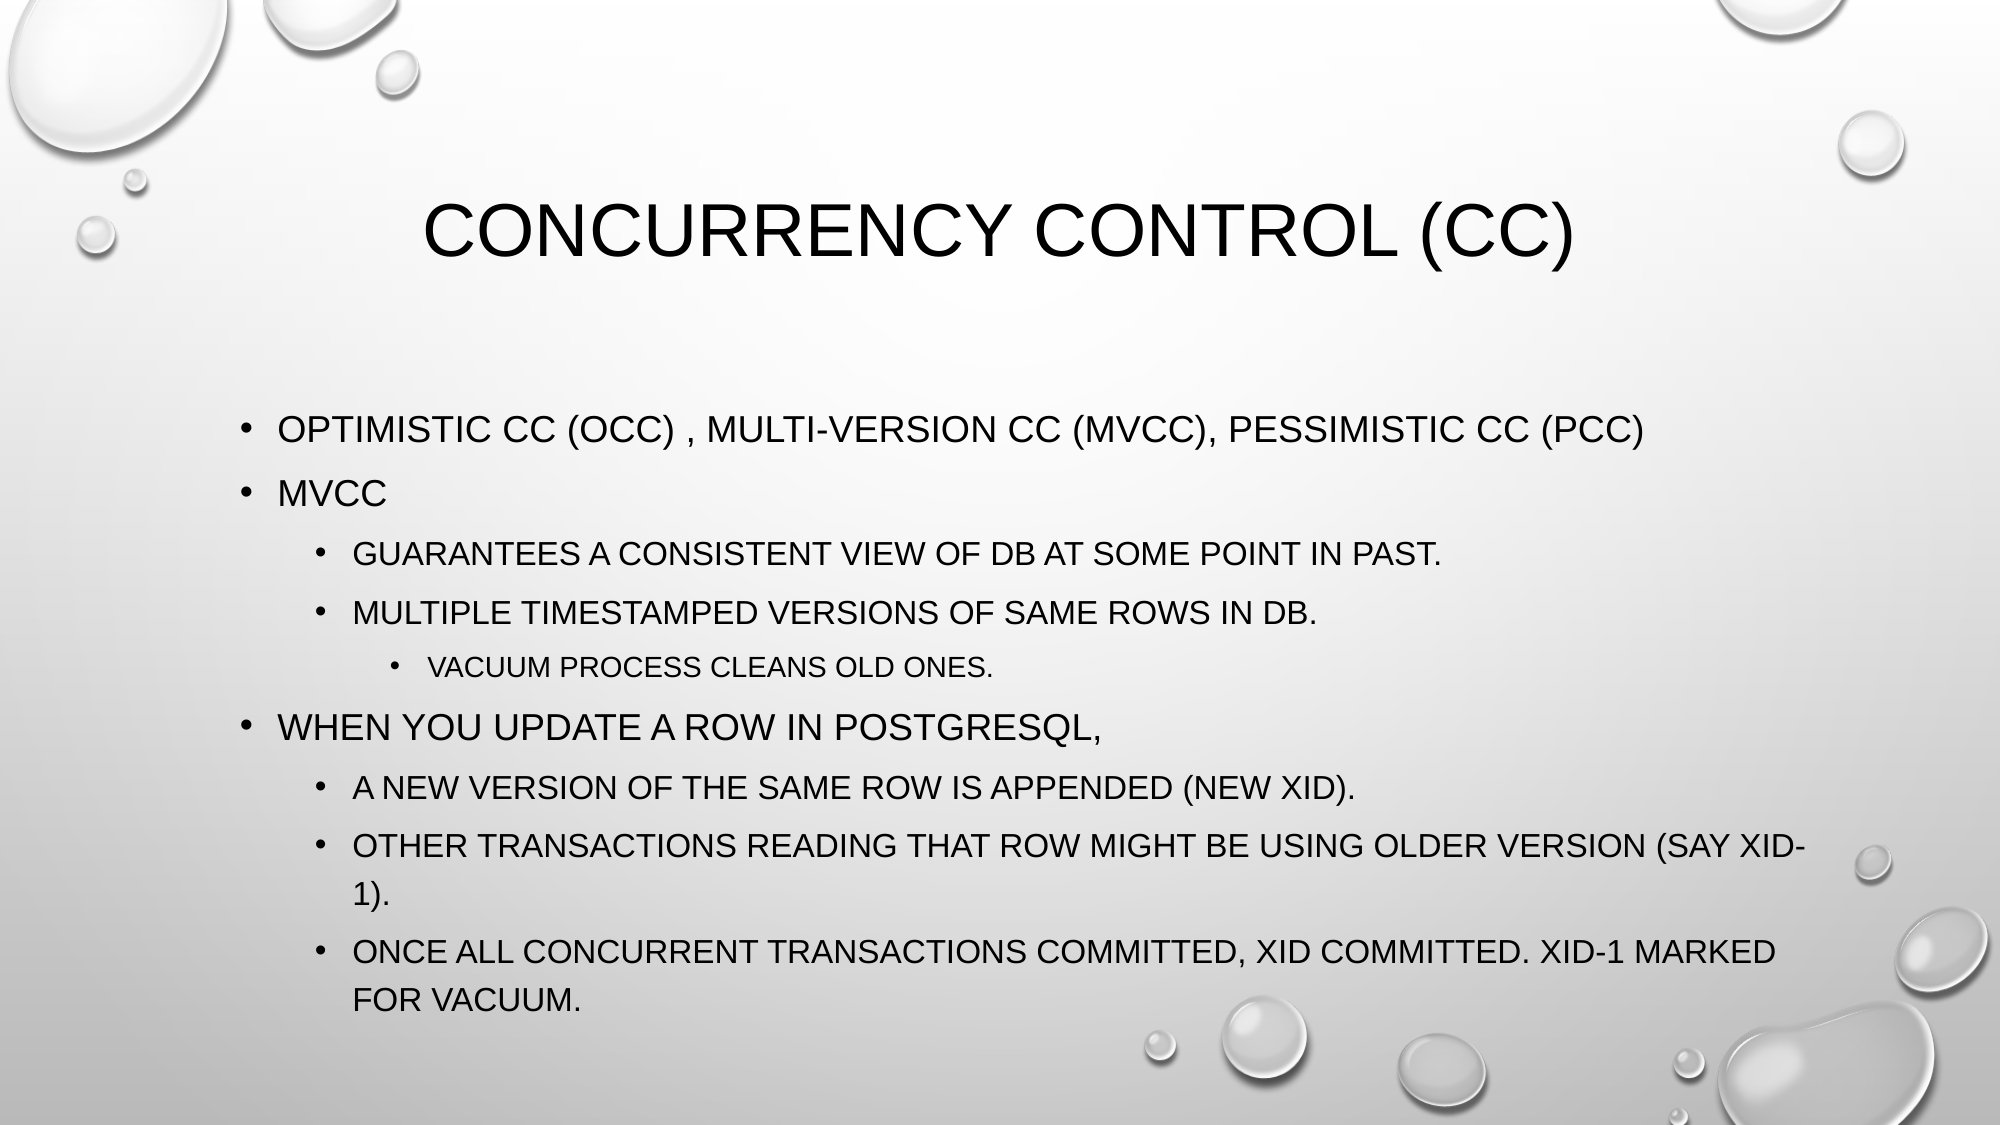

# Concurrency control (CC)
Optimistic cc (OCC) , Multi-version cc (MVCC), pessimistic CC (PCC)
MVCC
Guarantees a consistent view of db at some point in past.
Multiple timestamped versions of same rows in db.
Vacuum process cleans old ones.
When you update a row in Postgresql,
A new version of the same row is appended (new XID).
Other transactions reading that row might be using older version (say xid-1).
Once all concurrent transactions committed, xid committed. Xid-1 marked for vacuum.